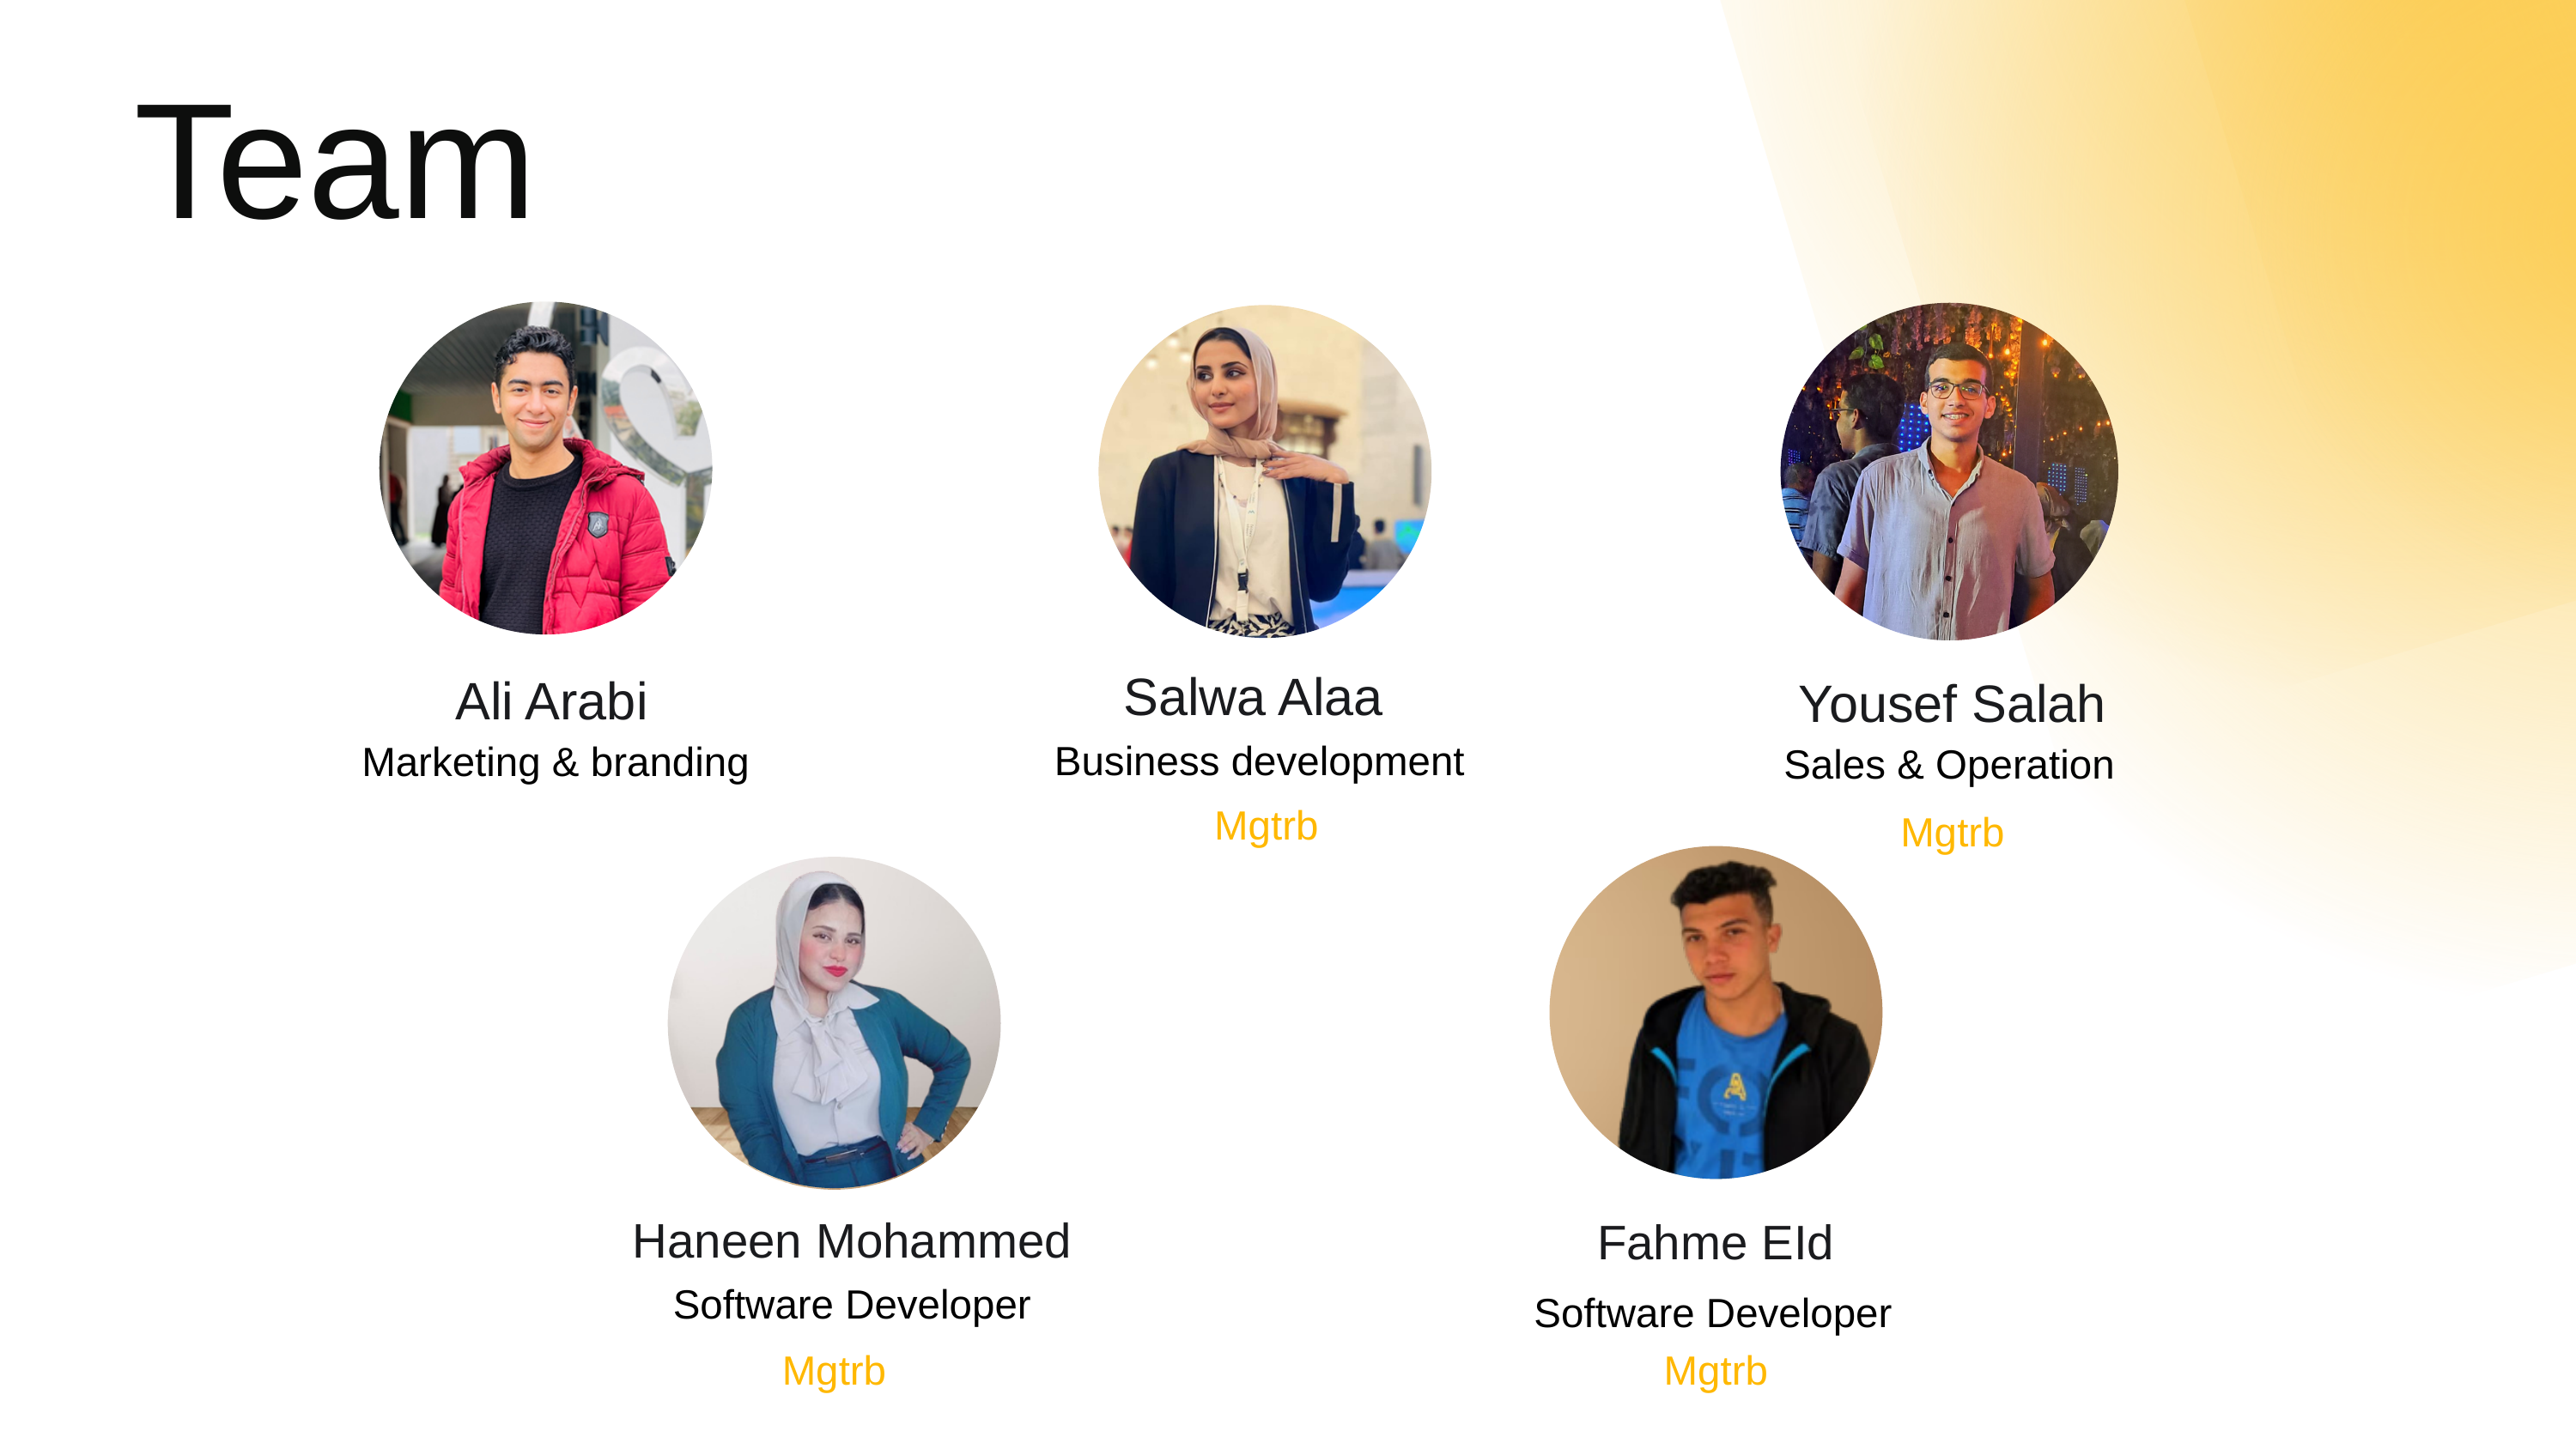

Team

Salwa Alaa
Ali Arabi
Yousef Salah
Business development
Marketing & branding
Sales & Operation
Mgtrb
Mgtrb

Haneen Mohammed
Fahme EId
Software Developer
Software Developer
Mgtrb
Mgtrb